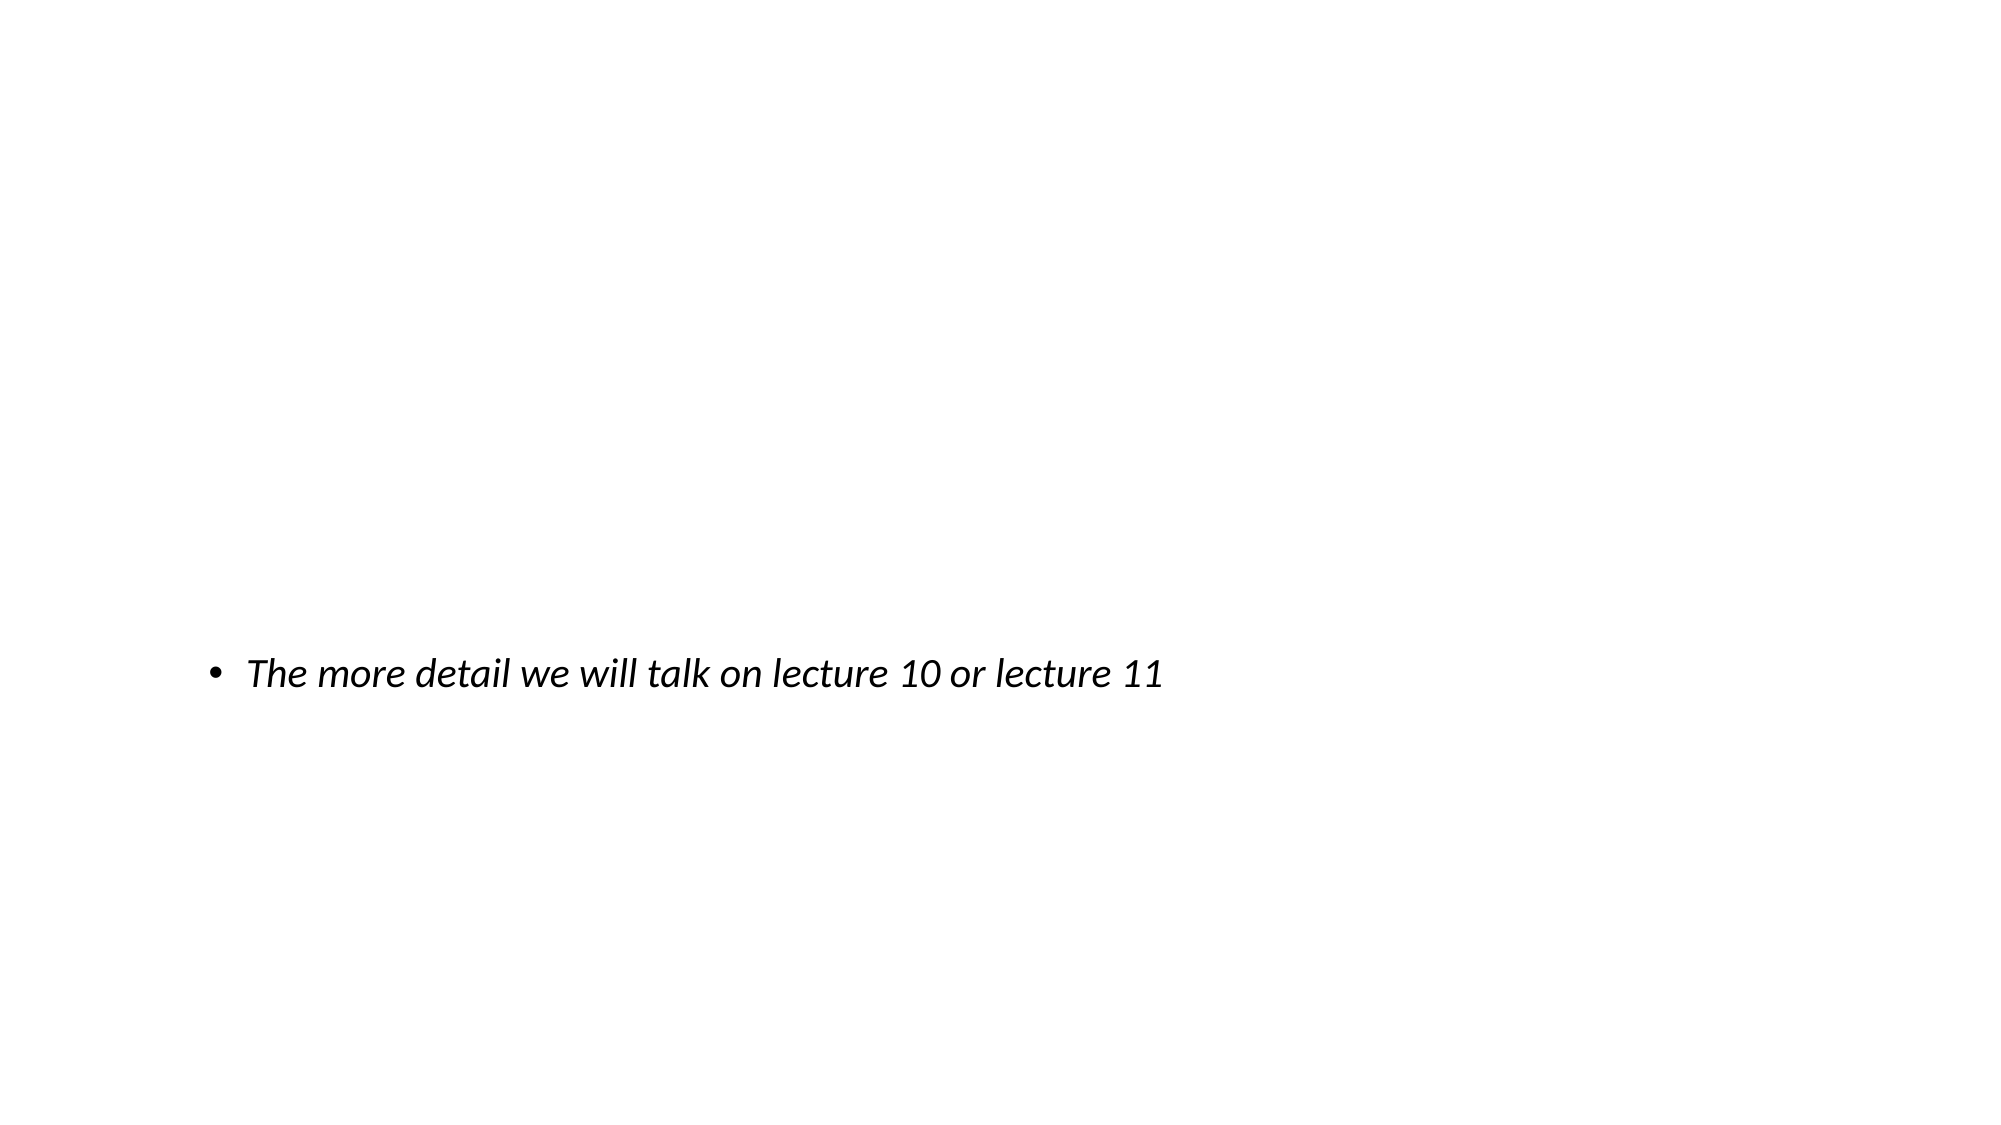

# The Plotting Show of Word2Vec Principle

The more detail we will talk on lecture 10 or lecture 11